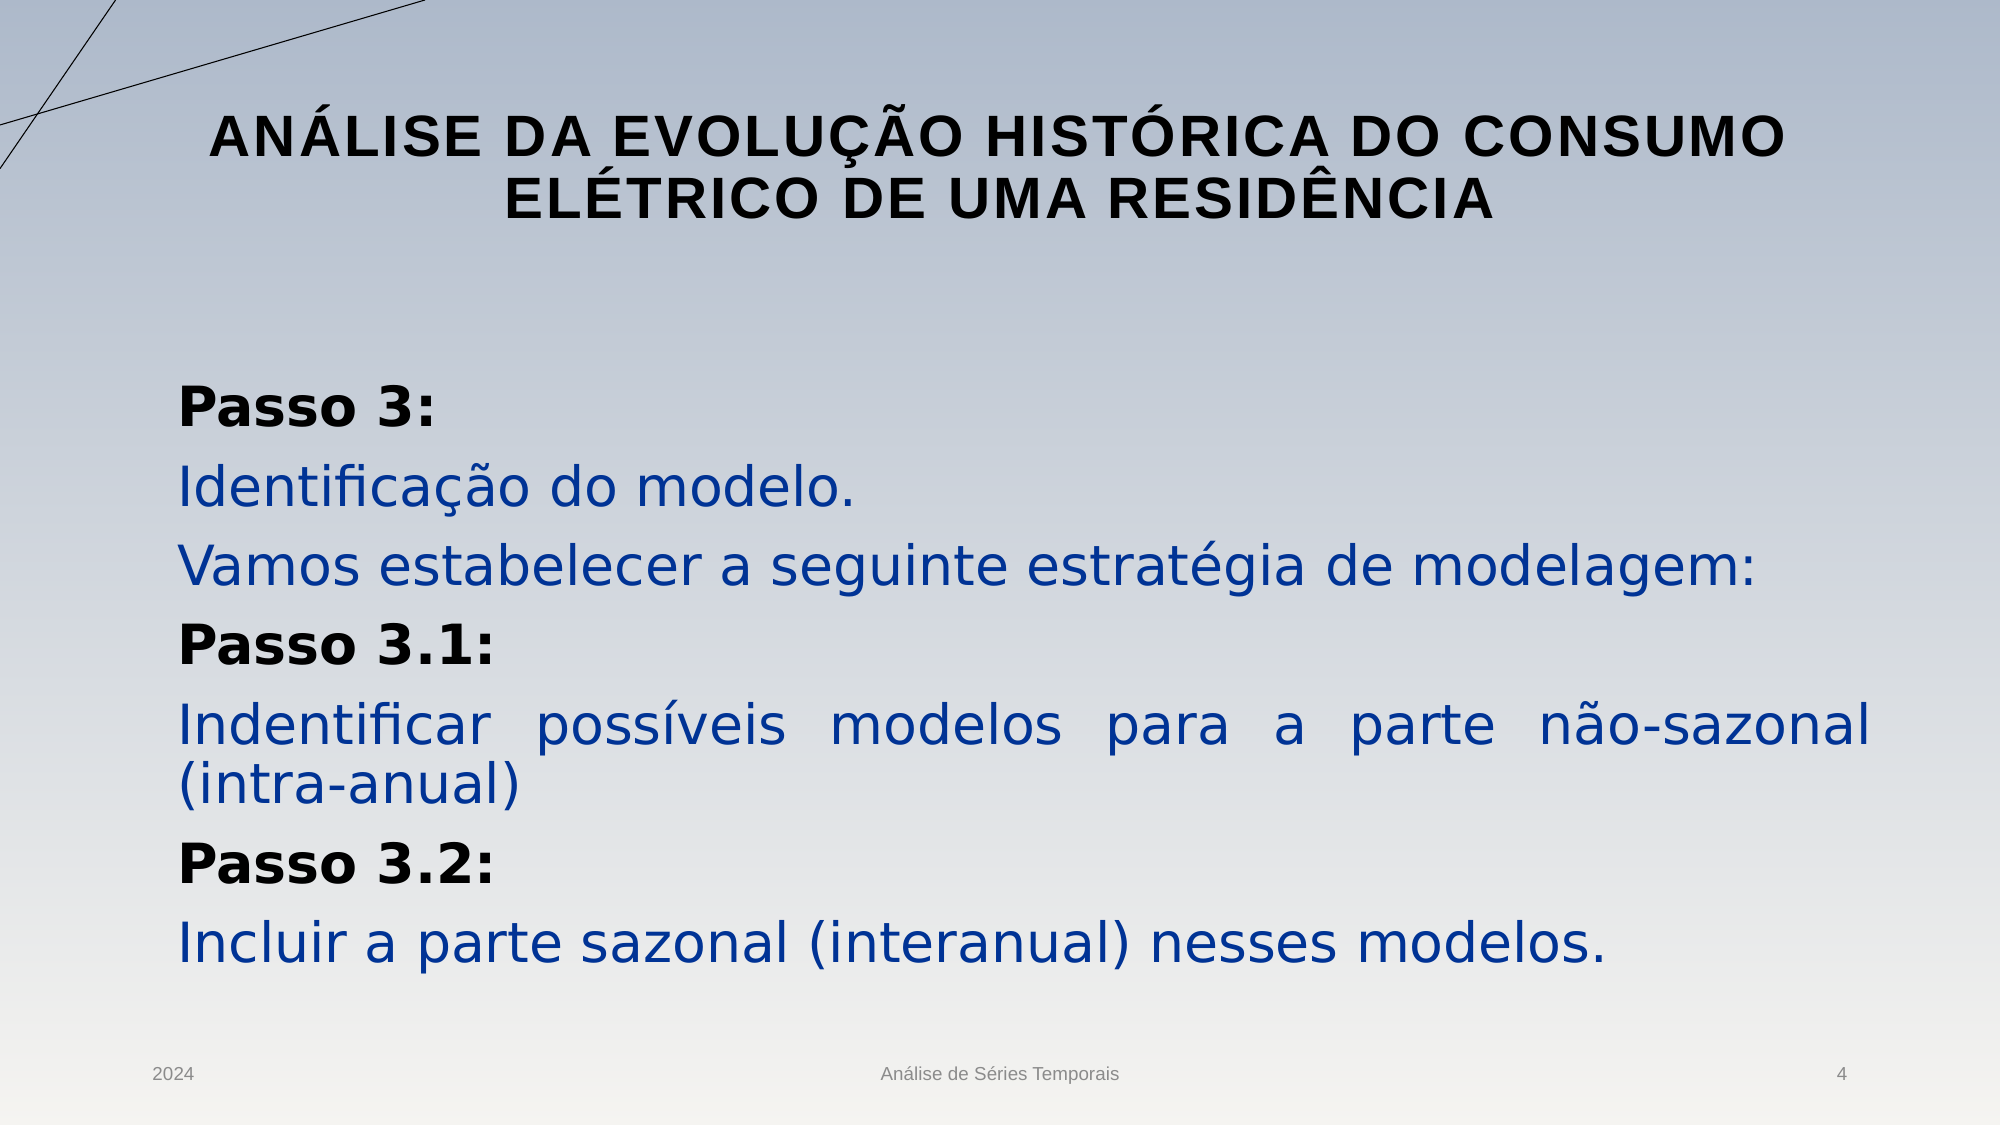

# Análise da evolução histórica do consumo elétrico de uma Residência

Passo 3:
Identificação do modelo.
Vamos estabelecer a seguinte estratégia de modelagem:
Passo 3.1:
Indentificar possíveis modelos para a parte não-sazonal (intra-anual)
Passo 3.2:
Incluir a parte sazonal (interanual) nesses modelos.

2024
Análise de Séries Temporais
4